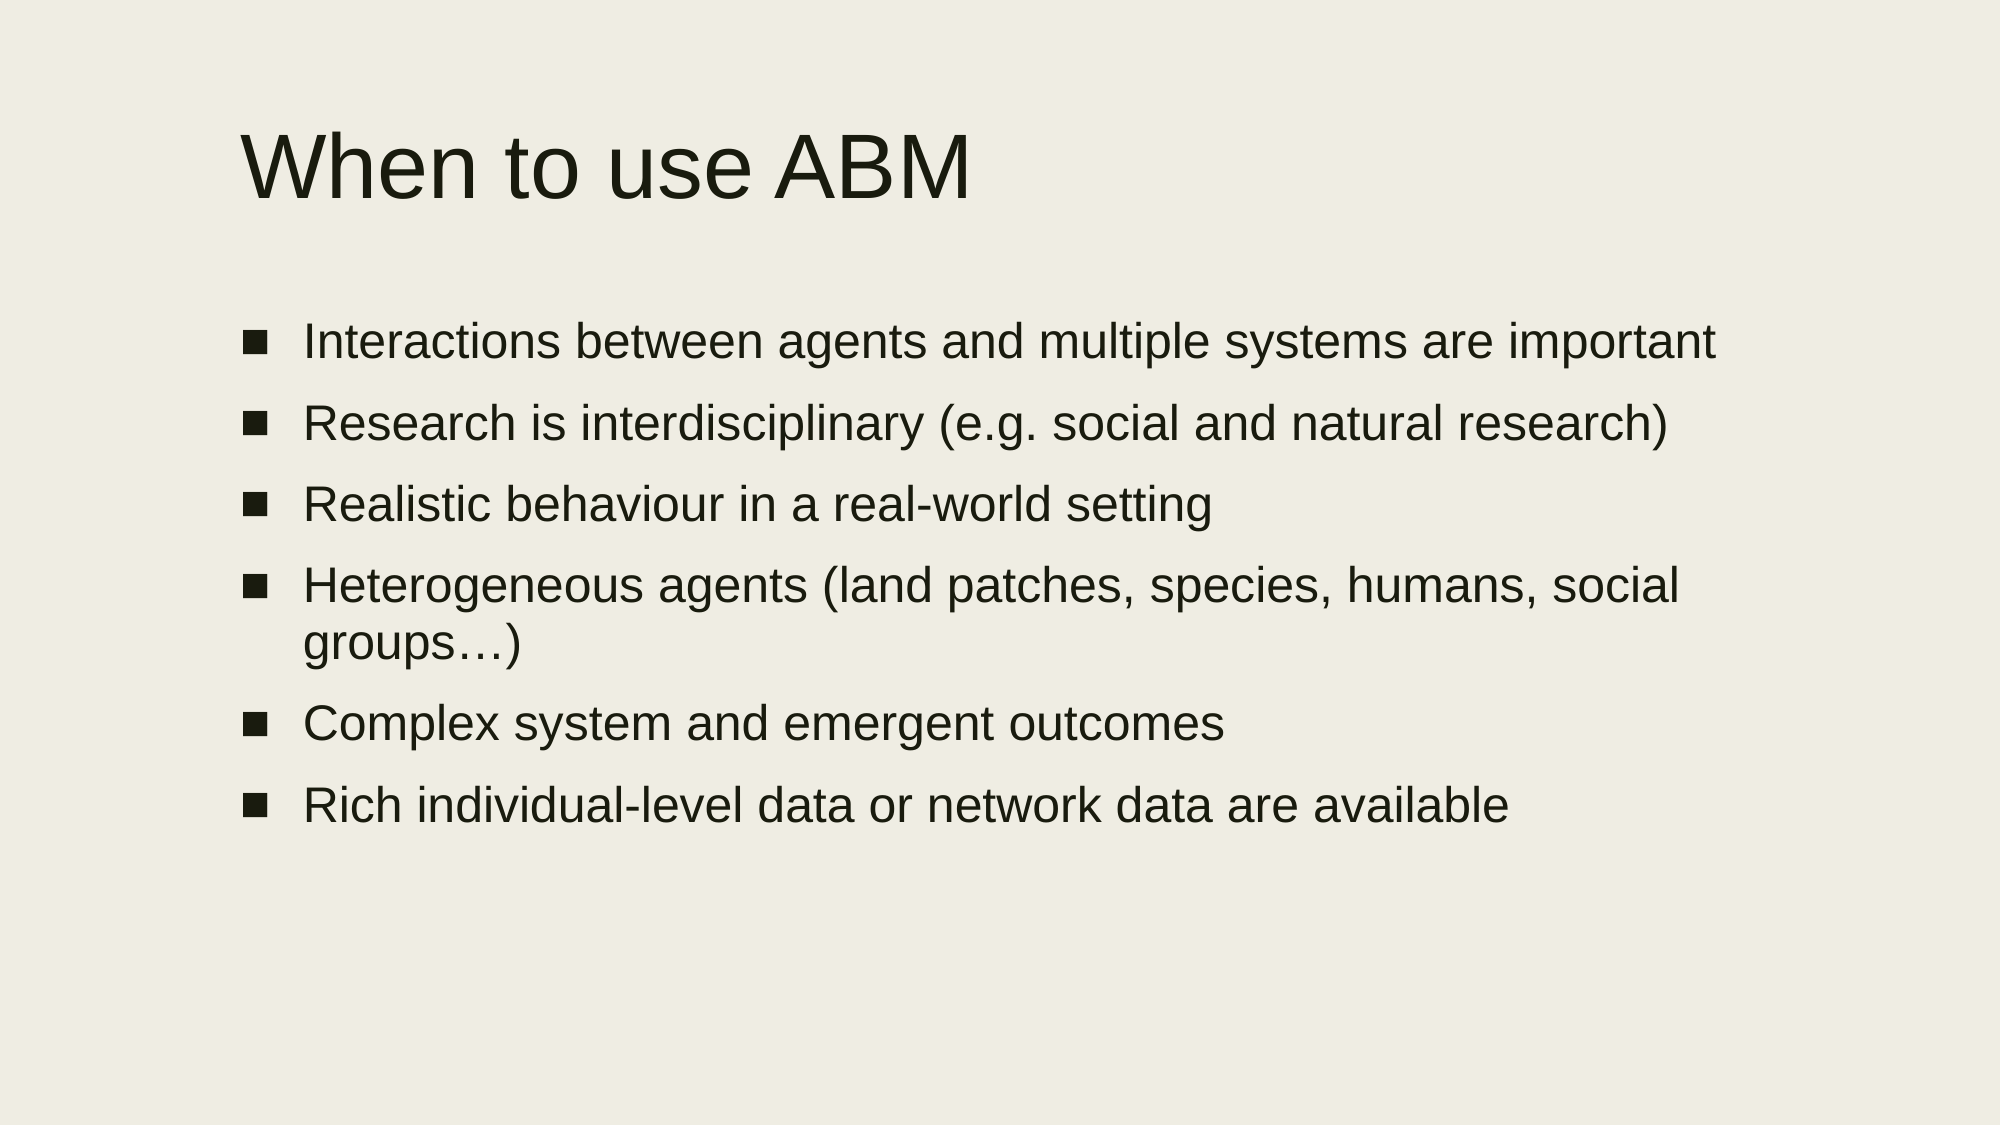

# When to use ABM
Interactions between agents and multiple systems are important
Research is interdisciplinary (e.g. social and natural research)
Realistic behaviour in a real-world setting
Heterogeneous agents (land patches, species, humans, social groups…)
Complex system and emergent outcomes
Rich individual-level data or network data are available